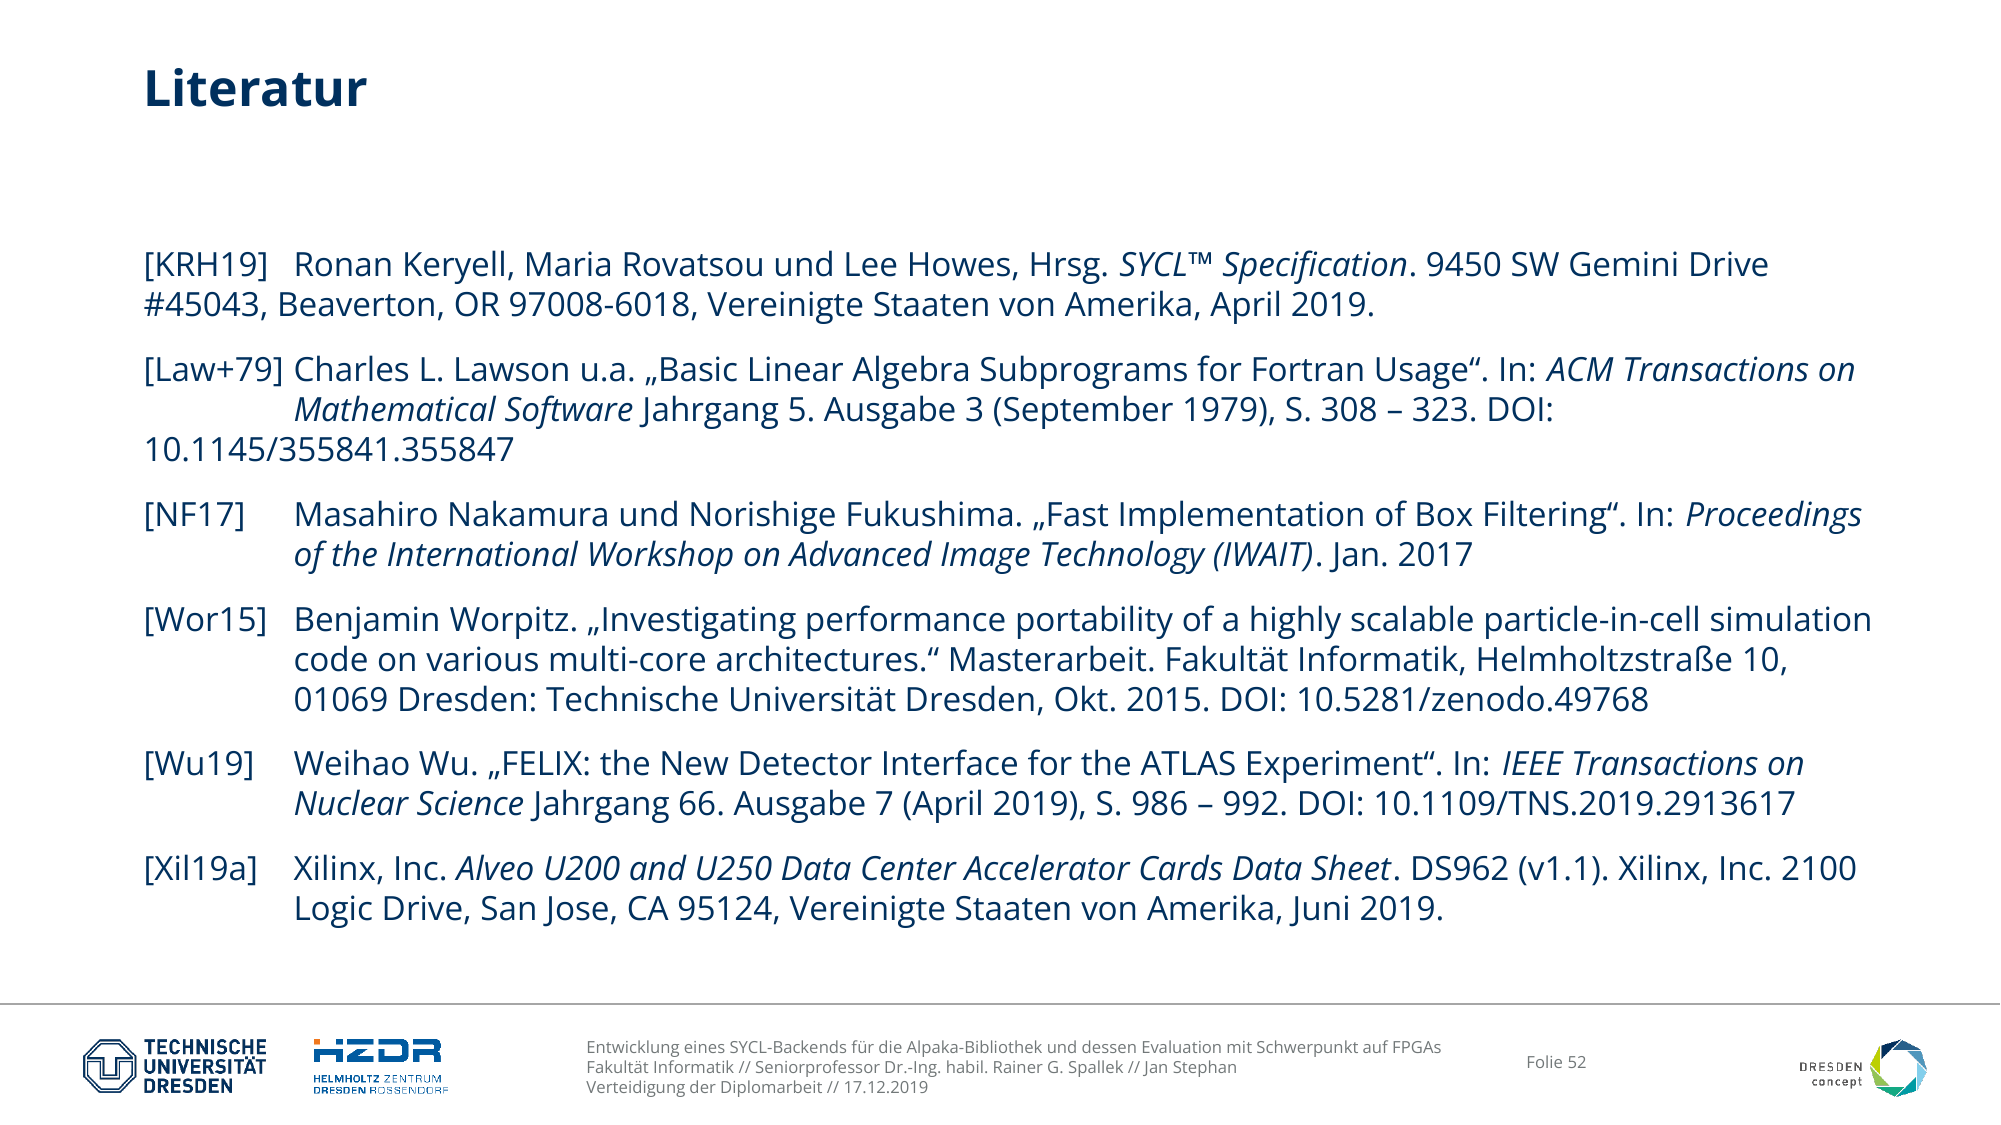

# Literatur
[KRH19]	Ronan Keryell, Maria Rovatsou und Lee Howes, Hrsg. SYCL™ Specification. 9450 SW Gemini Drive 	#45043, Beaverton, OR 97008-6018, Vereinigte Staaten von Amerika, April 2019.
[Law+79]	Charles L. Lawson u.a. „Basic Linear Algebra Subprograms for Fortran Usage“. In: ACM Transactions on 	Mathematical Software Jahrgang 5. Ausgabe 3 (September 1979), S. 308 – 323. DOI: 	10.1145/355841.355847
[NF17]	Masahiro Nakamura und Norishige Fukushima. „Fast Implementation of Box Filtering“. In: Proceedings 	of the International Workshop on Advanced Image Technology (IWAIT). Jan. 2017
[Wor15]	Benjamin Worpitz. „Investigating performance portability of a highly scalable particle-in-cell simulation 	code on various multi-core architectures.“ Masterarbeit. Fakultät Informatik, Helmholtzstraße 10, 	01069 Dresden: Technische Universität Dresden, Okt. 2015. DOI: 10.5281/zenodo.49768
[Wu19]	Weihao Wu. „FELIX: the New Detector Interface for the ATLAS Experiment“. In: IEEE Transactions on 	Nuclear Science Jahrgang 66. Ausgabe 7 (April 2019), S. 986 – 992. DOI: 10.1109/TNS.2019.2913617
[Xil19a]	Xilinx, Inc. Alveo U200 and U250 Data Center Accelerator Cards Data Sheet. DS962 (v1.1). Xilinx, Inc. 2100 	Logic Drive, San Jose, CA 95124, Vereinigte Staaten von Amerika, Juni 2019.